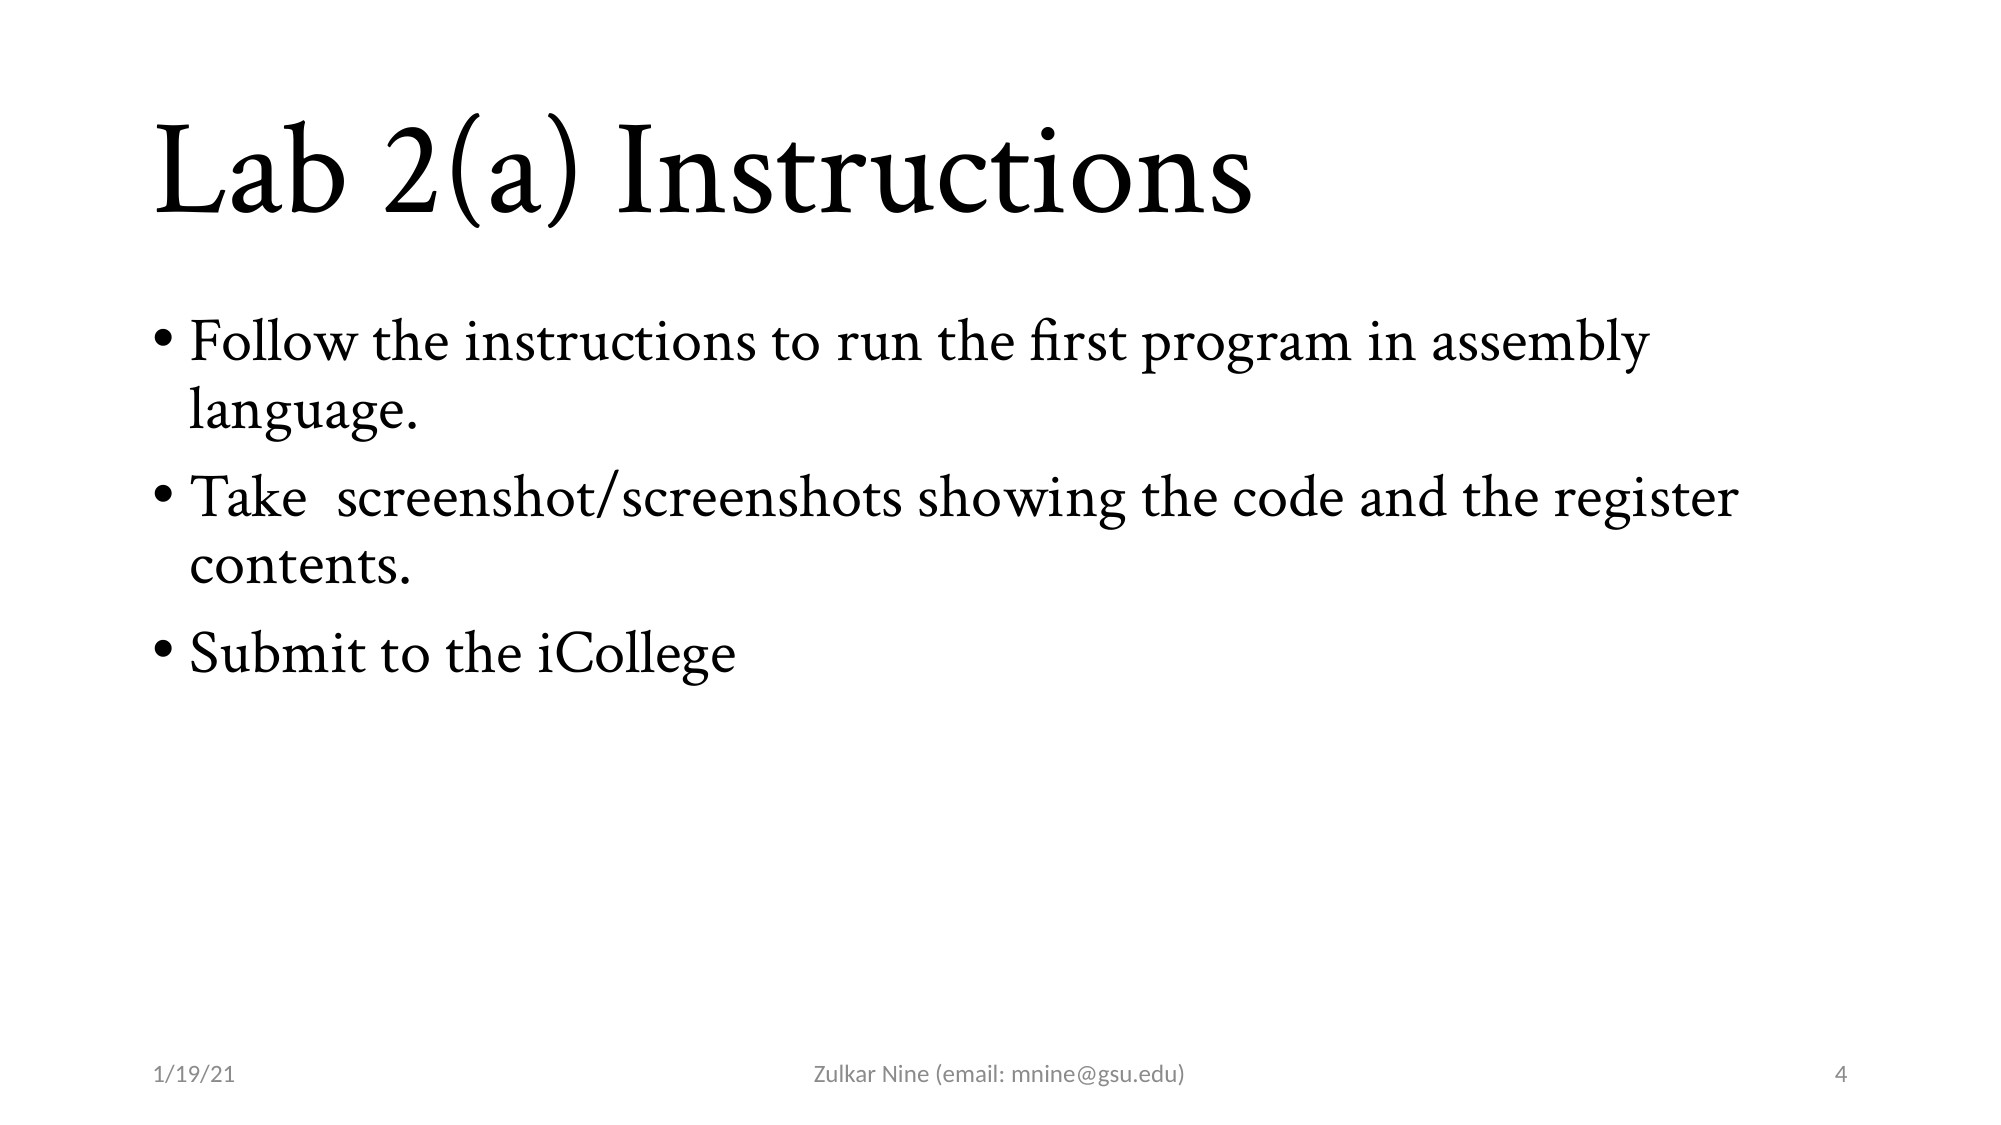

# Lab 2(a) Instructions
Follow the instructions to run the first program in assembly language.
Take  screenshot/screenshots showing the code and the register contents.
Submit to the iCollege

1/19/21
Zulkar Nine (email: mnine@gsu.edu)
4